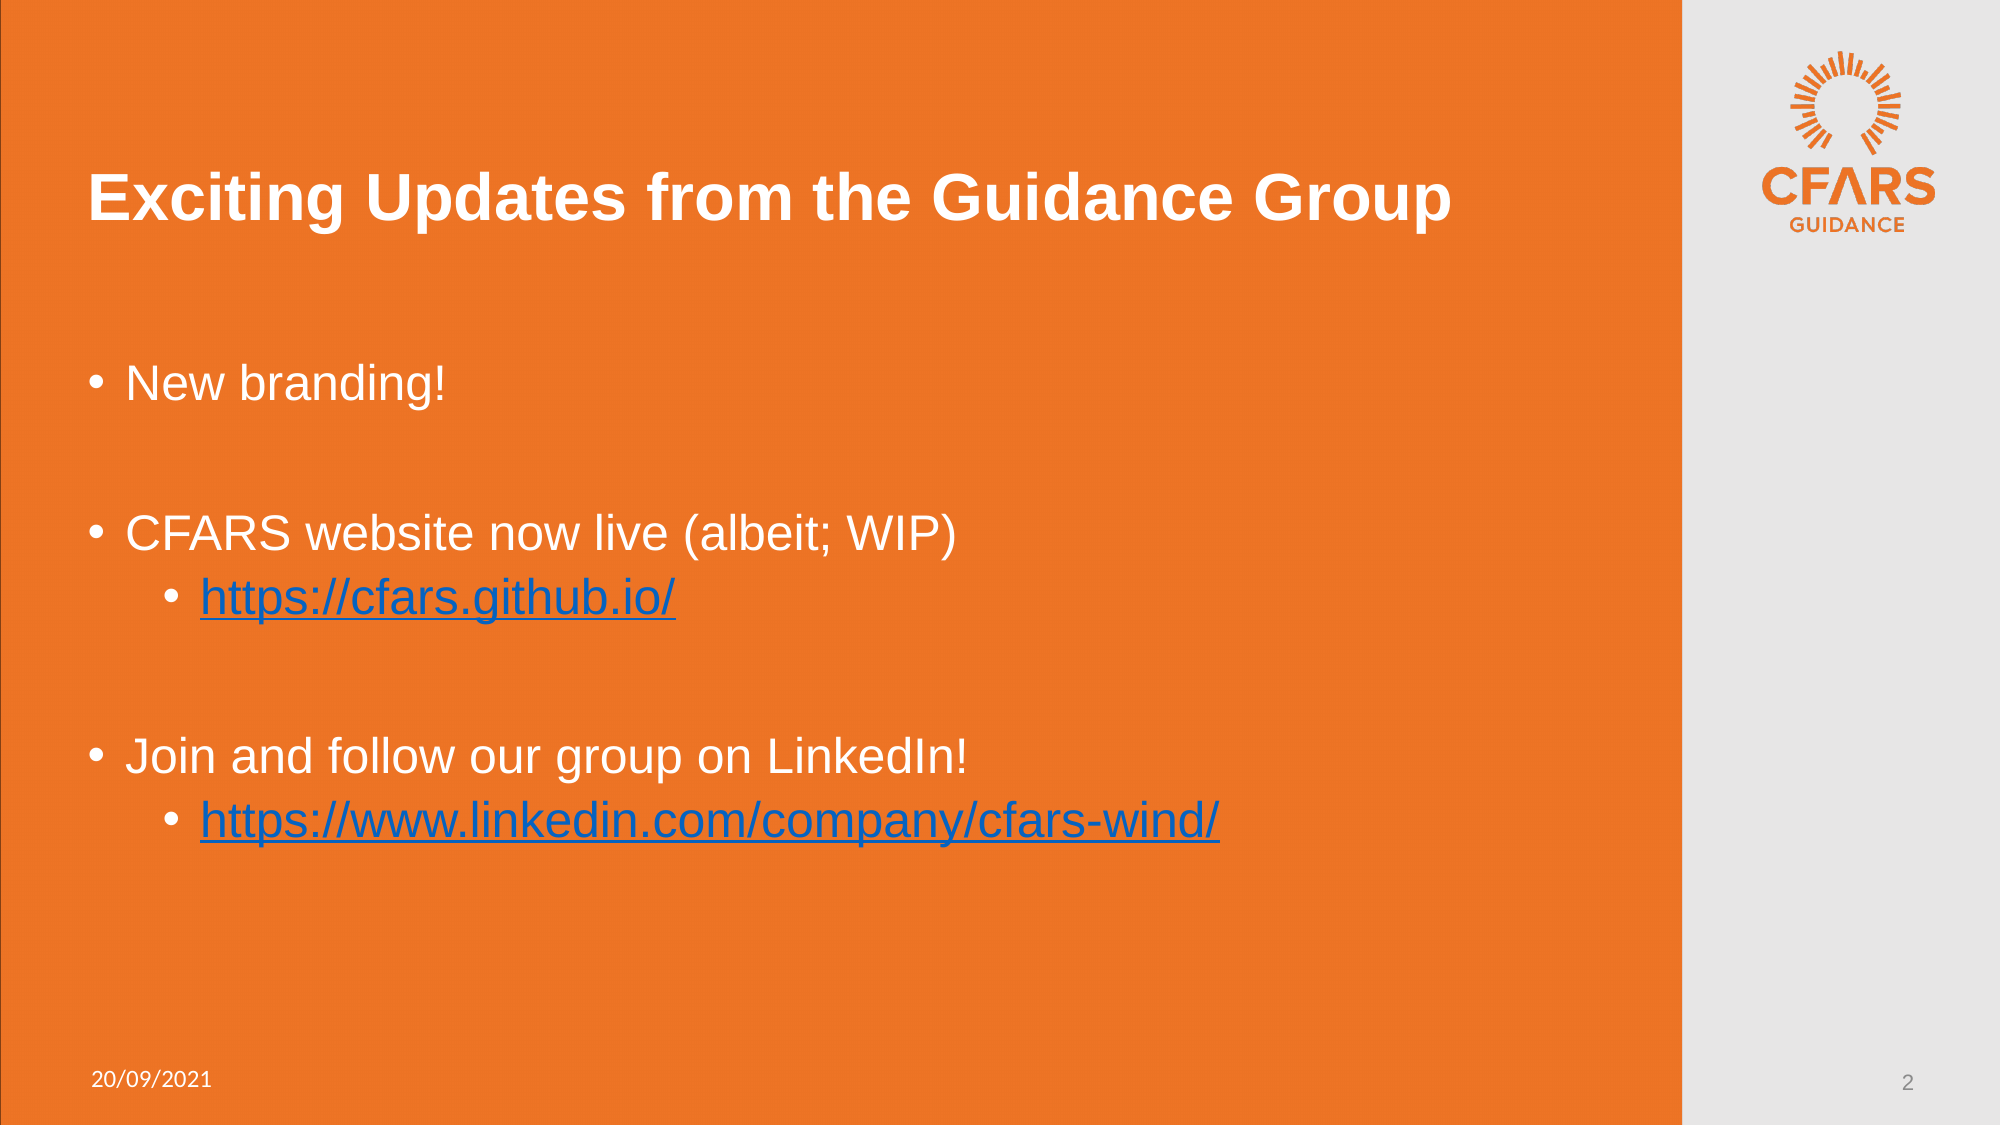

# Exciting Updates from the Guidance Group
New branding!

CFARS website now live (albeit; WIP)
https://cfars.github.io/

Join and follow our group on LinkedIn!
https://www.linkedin.com/company/cfars-wind/

2
20/09/2021